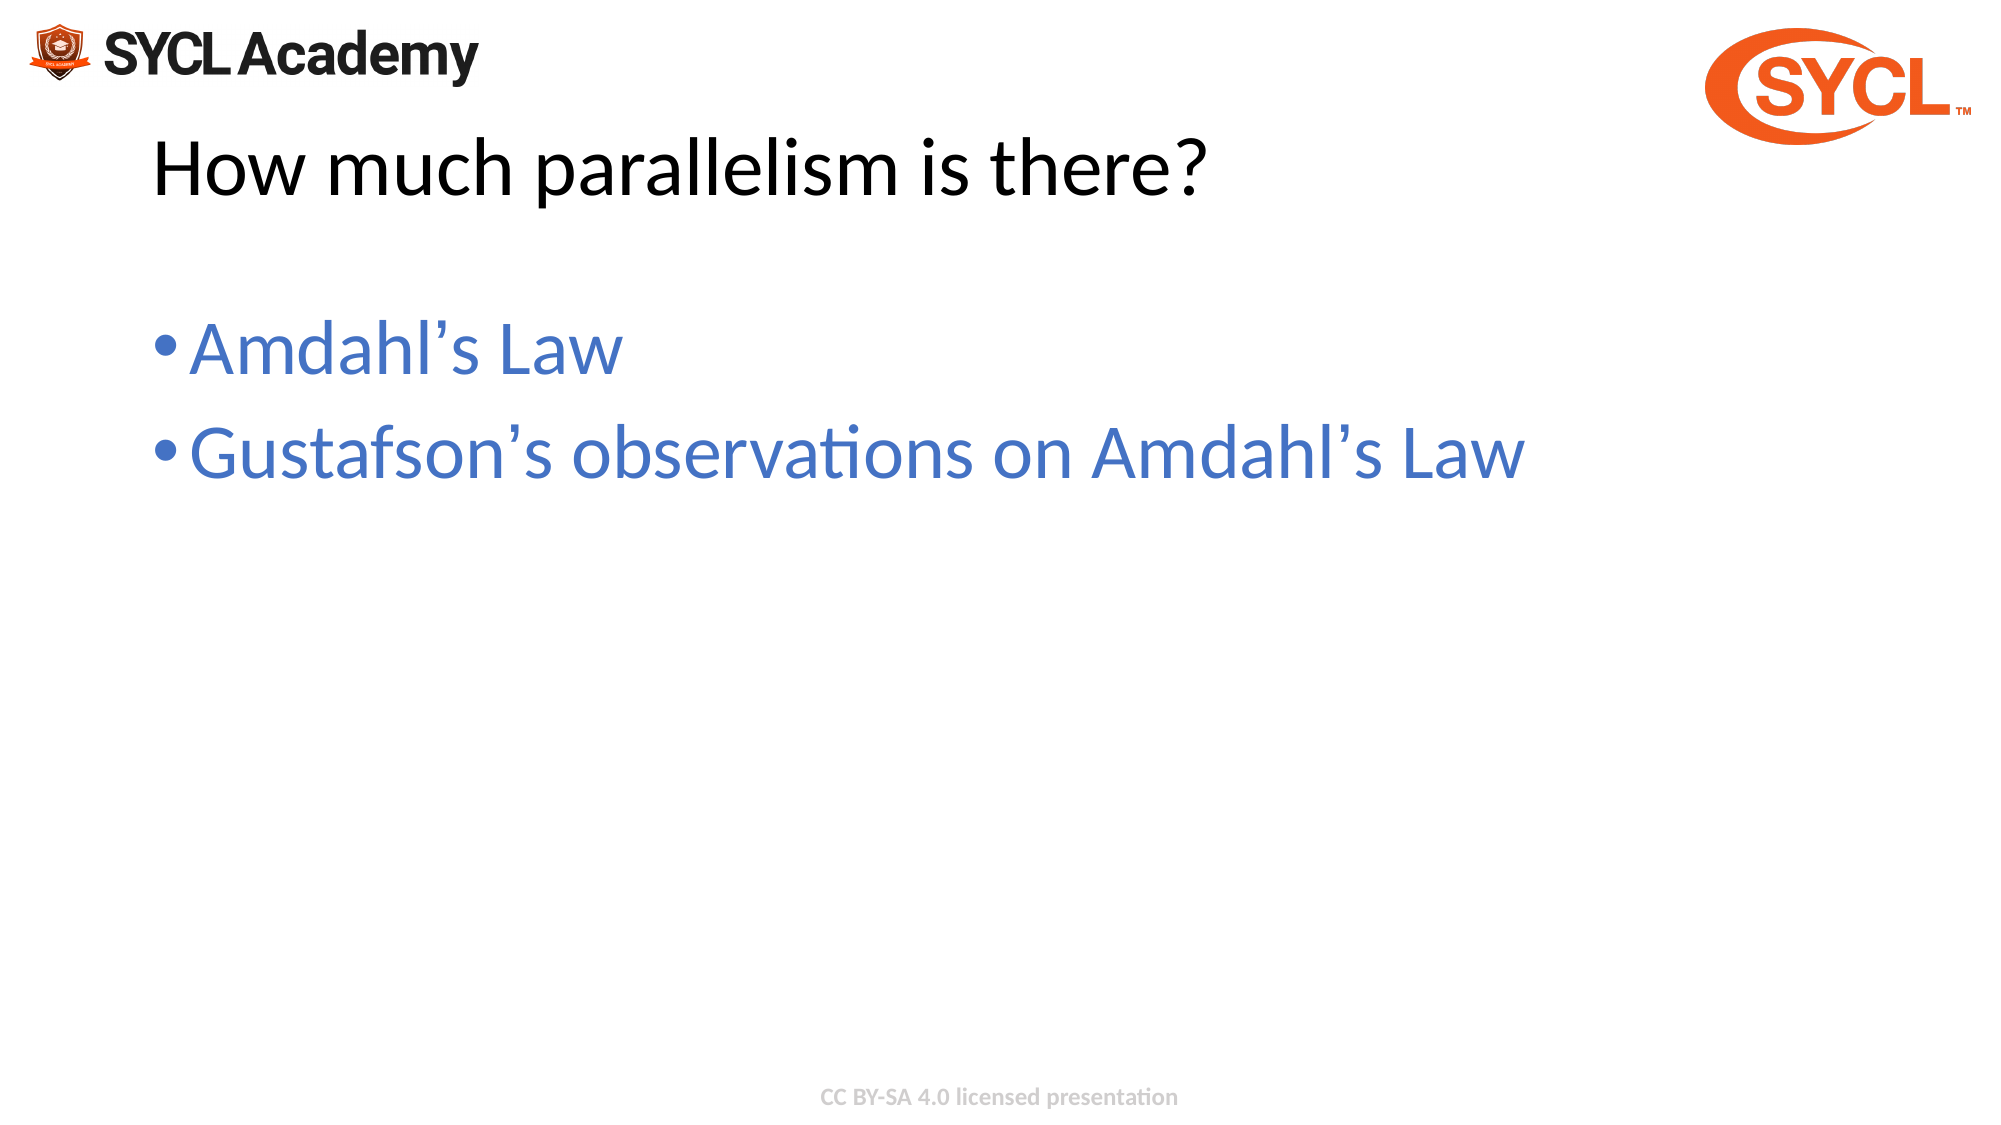

# How much parallelism is there?
Amdahl’s Law
Gustafson’s observations on Amdahl’s Law